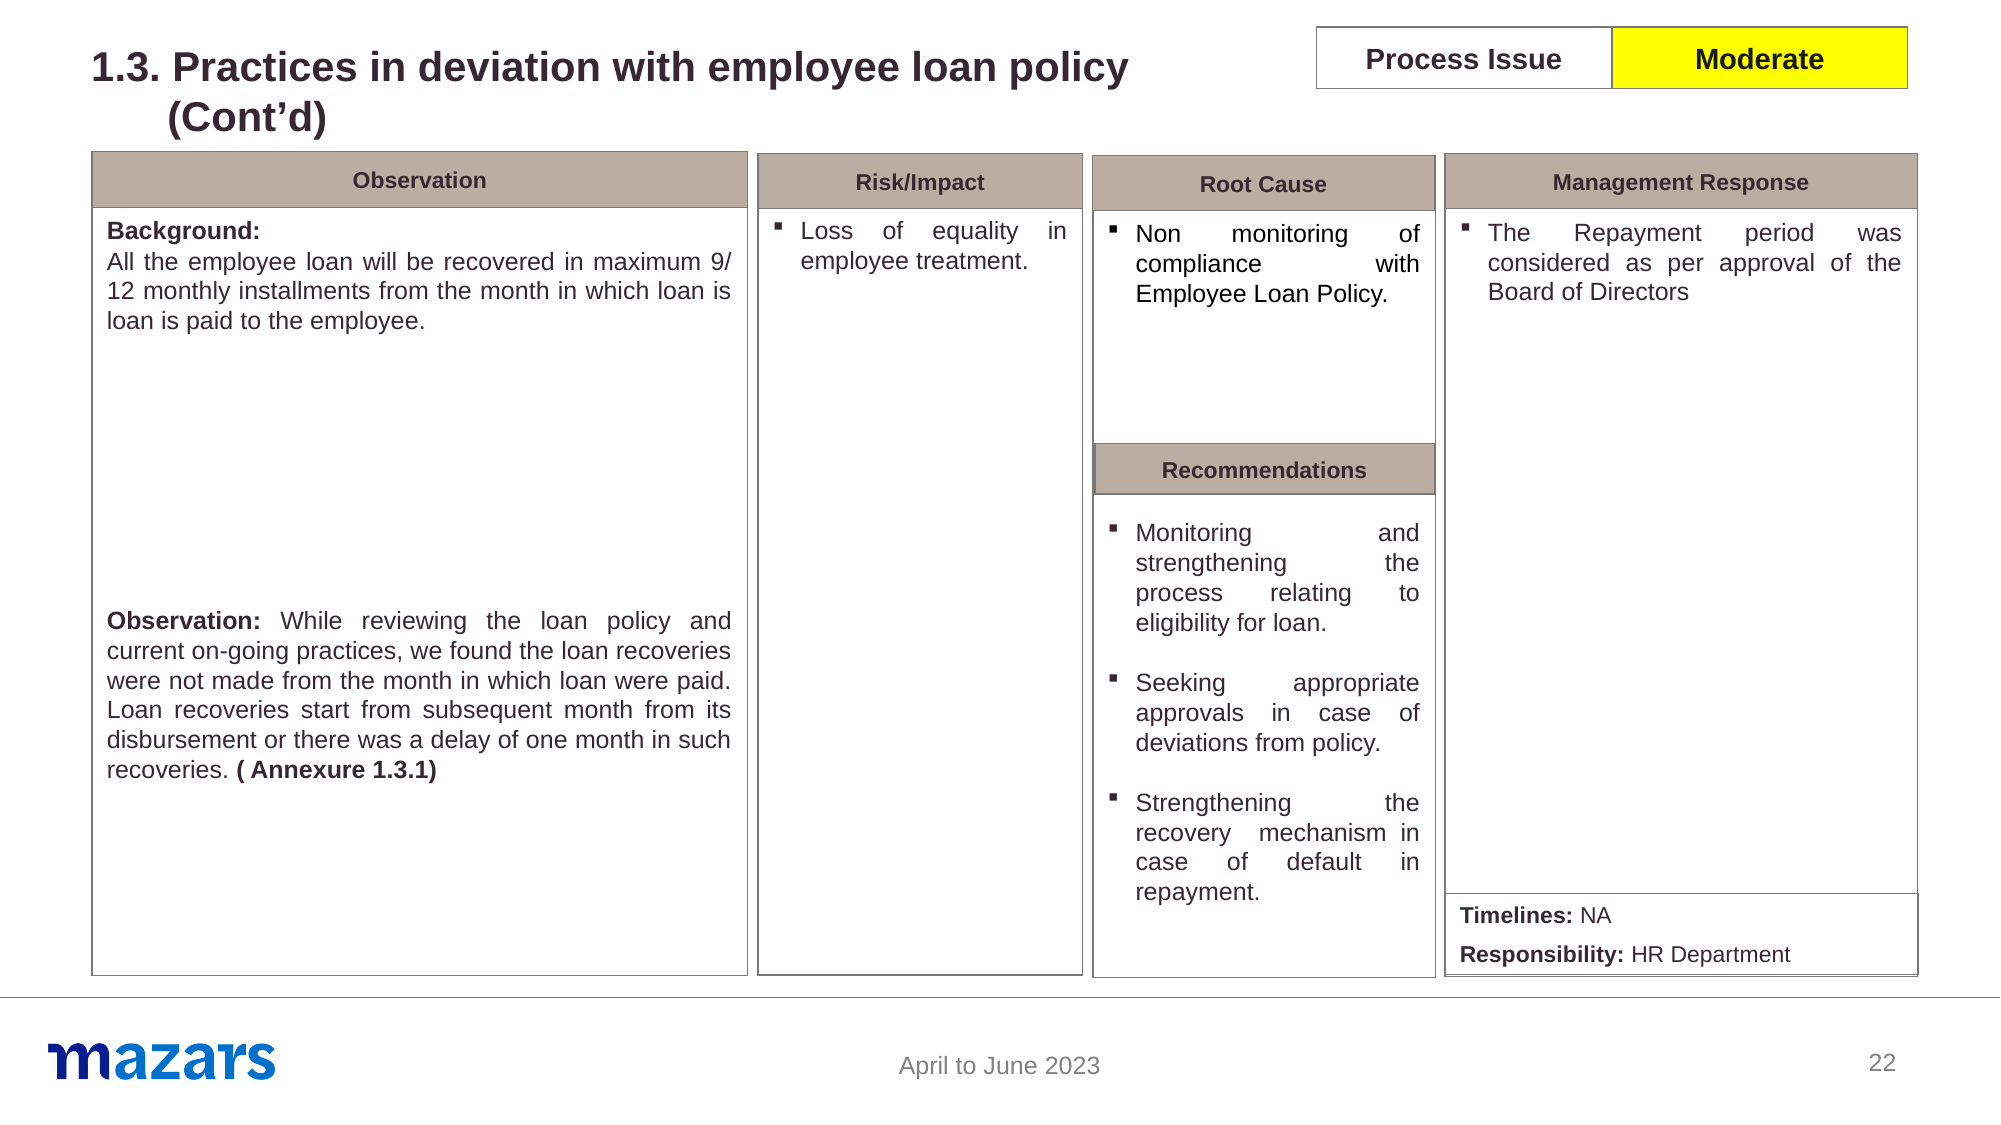

Moderate
Process Issue
1.3. Practices in deviation with employee loan policy (Cont’d)

22
Observation
Management Response
Risk/Impact
Root Cause

Loss of equality in employee treatment.
Background:
All the employee loan will be recovered in maximum 9/ 12 monthly installments from the month in which loan is loan is paid to the employee.

Observation: While reviewing the loan policy and current on-going practices, we found the loan recoveries were not made from the month in which loan were paid. Loan recoveries start from subsequent month from its disbursement or there was a delay of one month in such recoveries. ( Annexure 1.3.1)

The Repayment period was considered as per approval of the Board of Directors

Non monitoring of compliance with Employee Loan Policy.

Monitoring and strengthening the process relating to eligibility for loan.

Seeking appropriate approvals in case of deviations from policy.

Strengthening the recovery  mechanism in case of default in repayment.

Recommendations
Timelines: NA
Responsibility: HR Department
22
April to June 2023